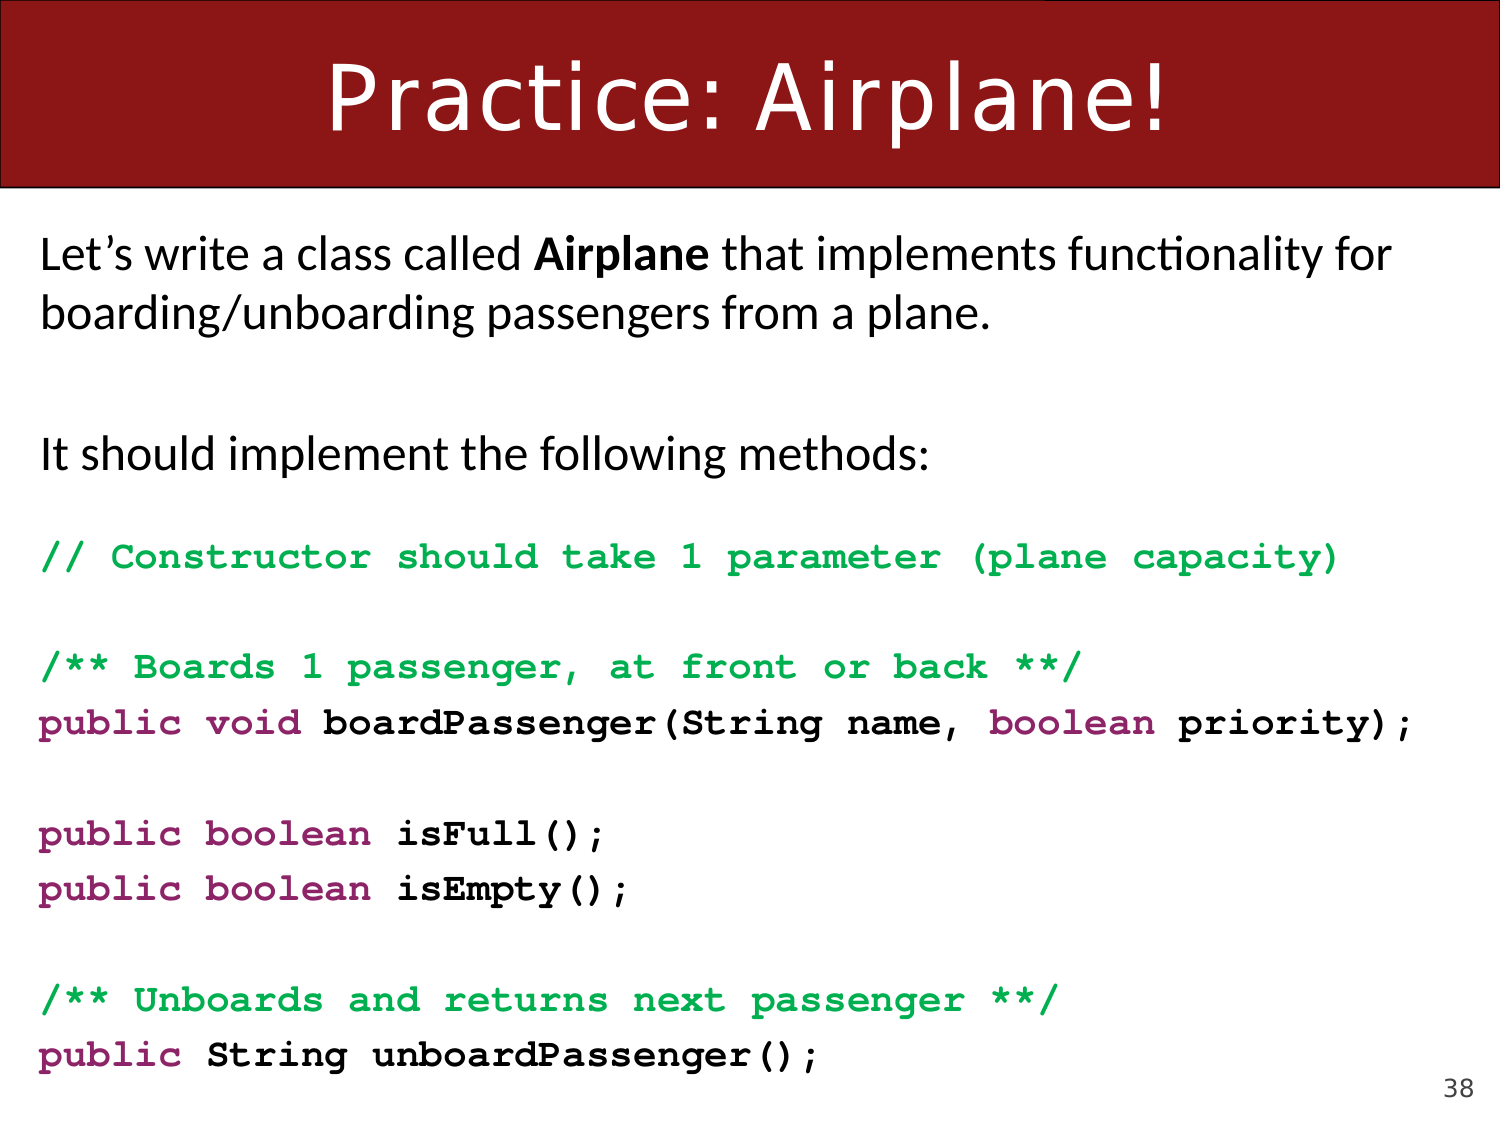

# Practice: Airplane!
Let’s write a class called Airplane that implements functionality for boarding/unboarding passengers from a plane.

It should implement the following methods:

// Constructor should take 1 parameter (plane capacity)

/** Boards 1 passenger, at front or back **/
public void boardPassenger(String name, boolean priority);

public boolean isFull();
public boolean isEmpty();

/** Unboards and returns next passenger **/
public String unboardPassenger();